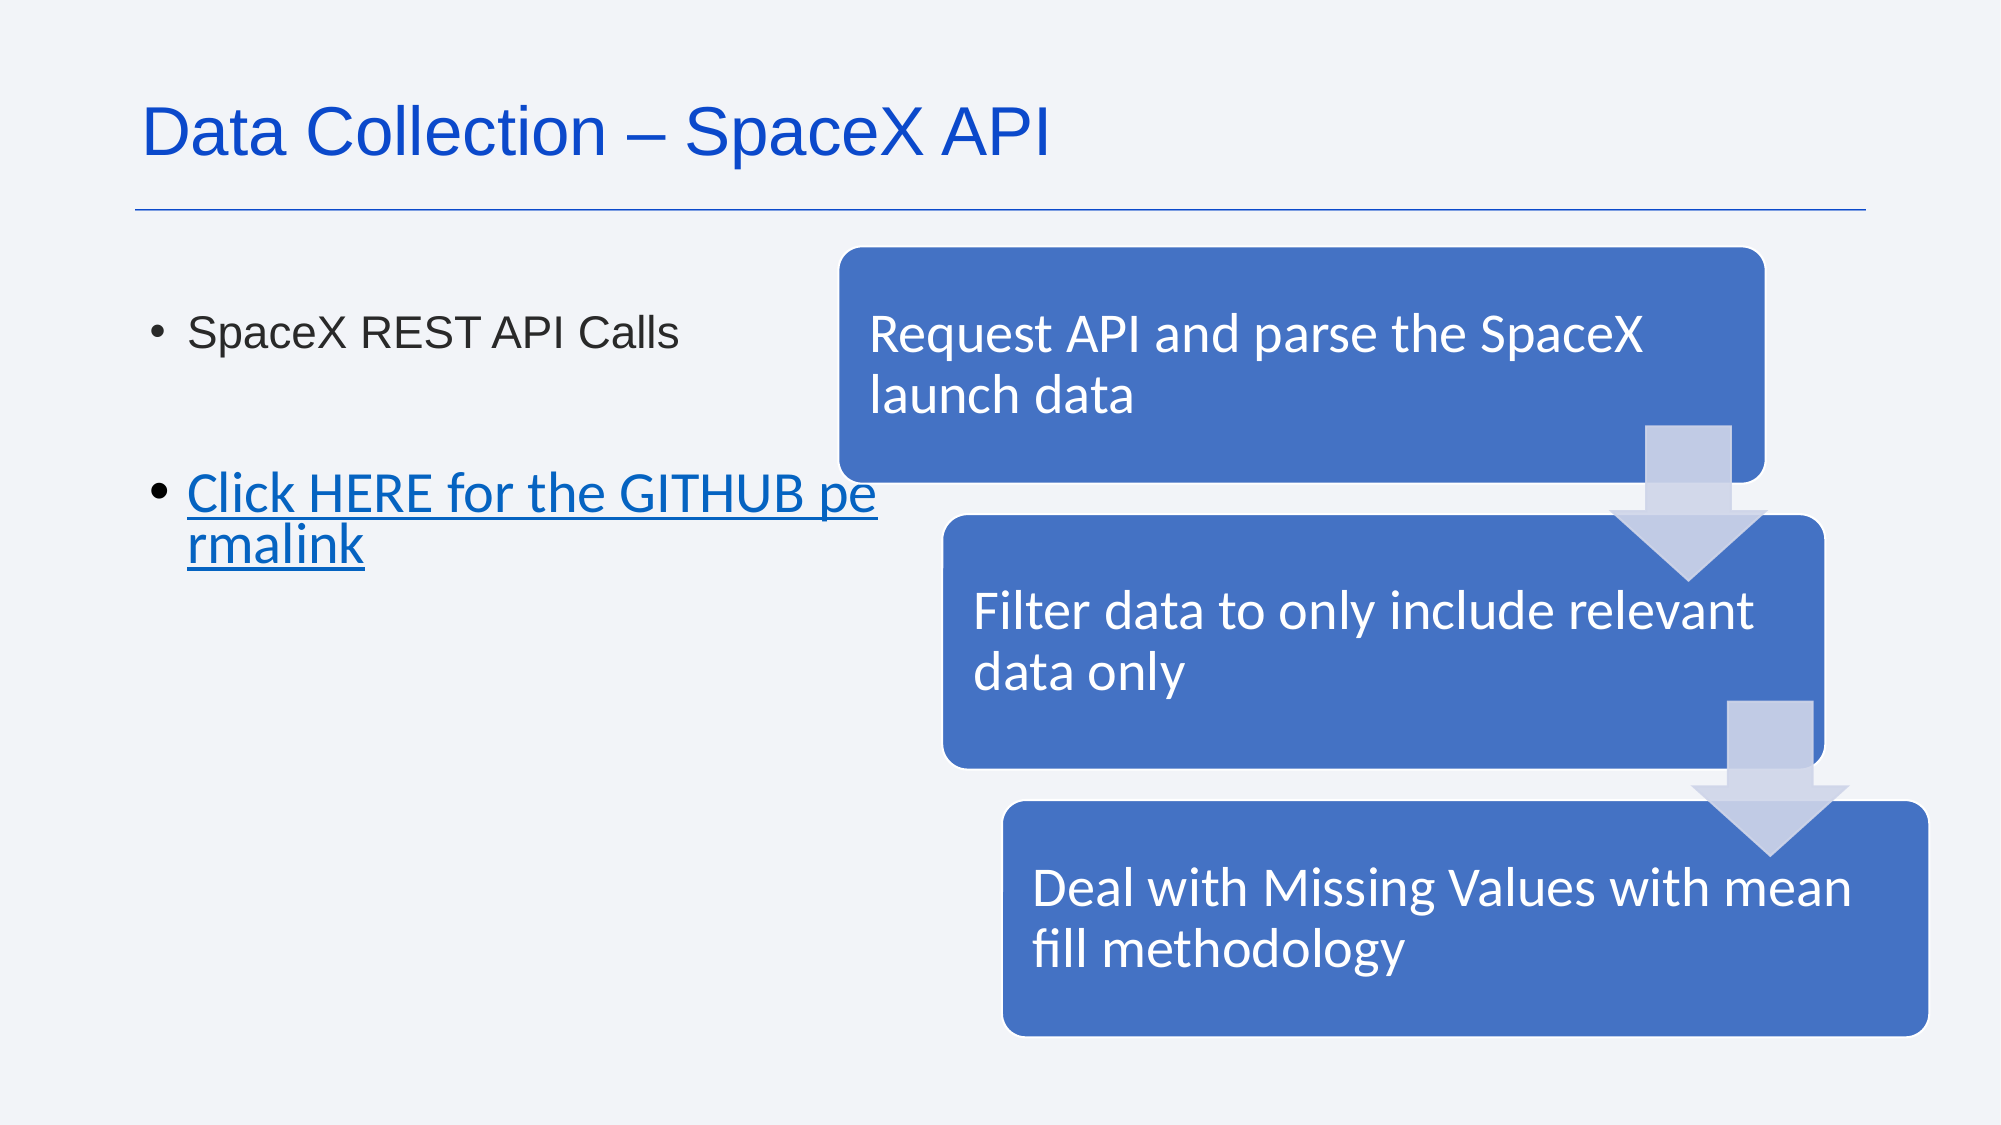

Data Collection – SpaceX API
Request API and parse the SpaceX launch data
Filter data to only include relevant data only
Deal with Missing Values with mean fill methodology

SpaceX REST API Calls

Click HERE for the GITHUB permalink
9